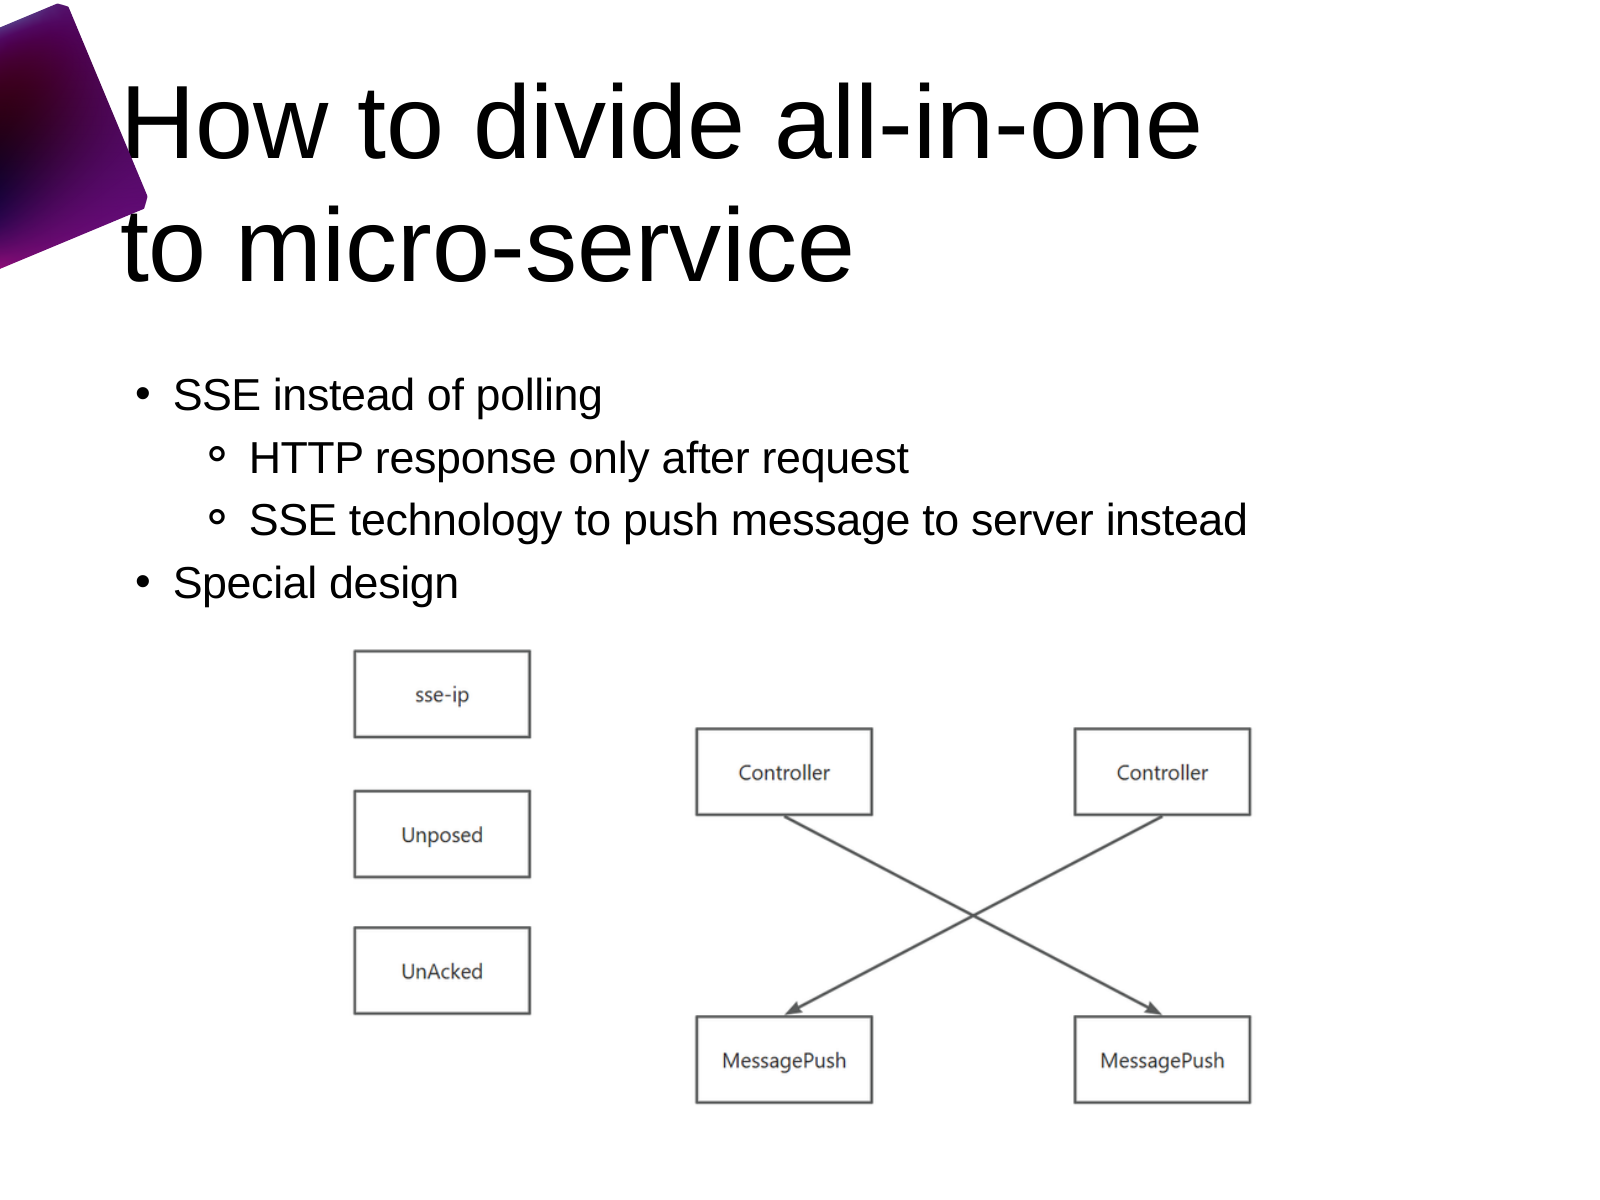

How to divide all-in-one
to micro-service
pvc
SSE instead of polling
HTTP response only after request
SSE technology to push message to server instead
Special design